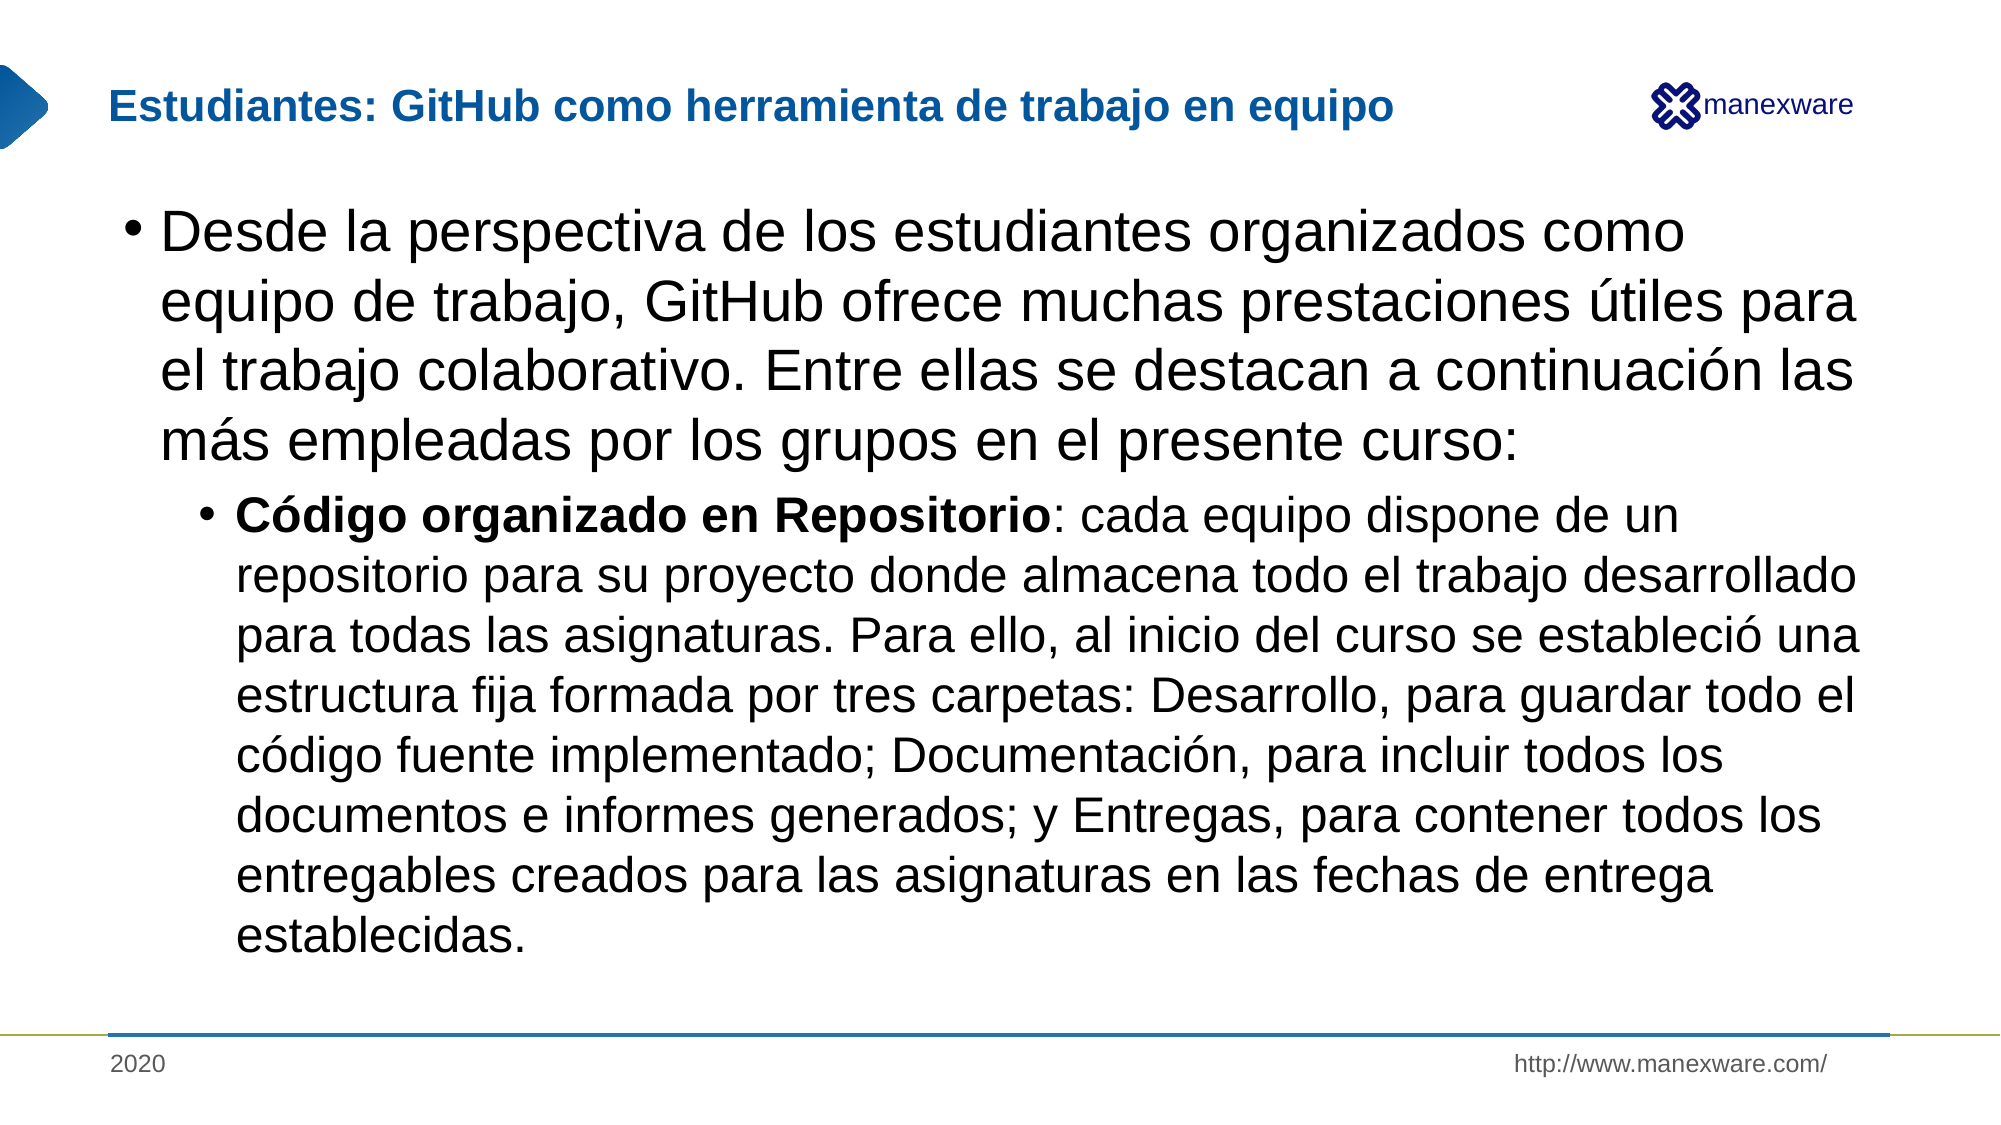

# Estudiantes: GitHub como herramienta de trabajo en equipo
Desde la perspectiva de los estudiantes organizados como equipo de trabajo, GitHub ofrece muchas prestaciones útiles para el trabajo colaborativo. Entre ellas se destacan a continuación las más empleadas por los grupos en el presente curso:
Código organizado en Repositorio: cada equipo dispone de un repositorio para su proyecto donde almacena todo el trabajo desarrollado para todas las asignaturas. Para ello, al inicio del curso se estableció una estructura fija formada por tres carpetas: Desarrollo, para guardar todo el código fuente implementado; Documentación, para incluir todos los documentos e informes generados; y Entregas, para contener todos los entregables creados para las asignaturas en las fechas de entrega establecidas.